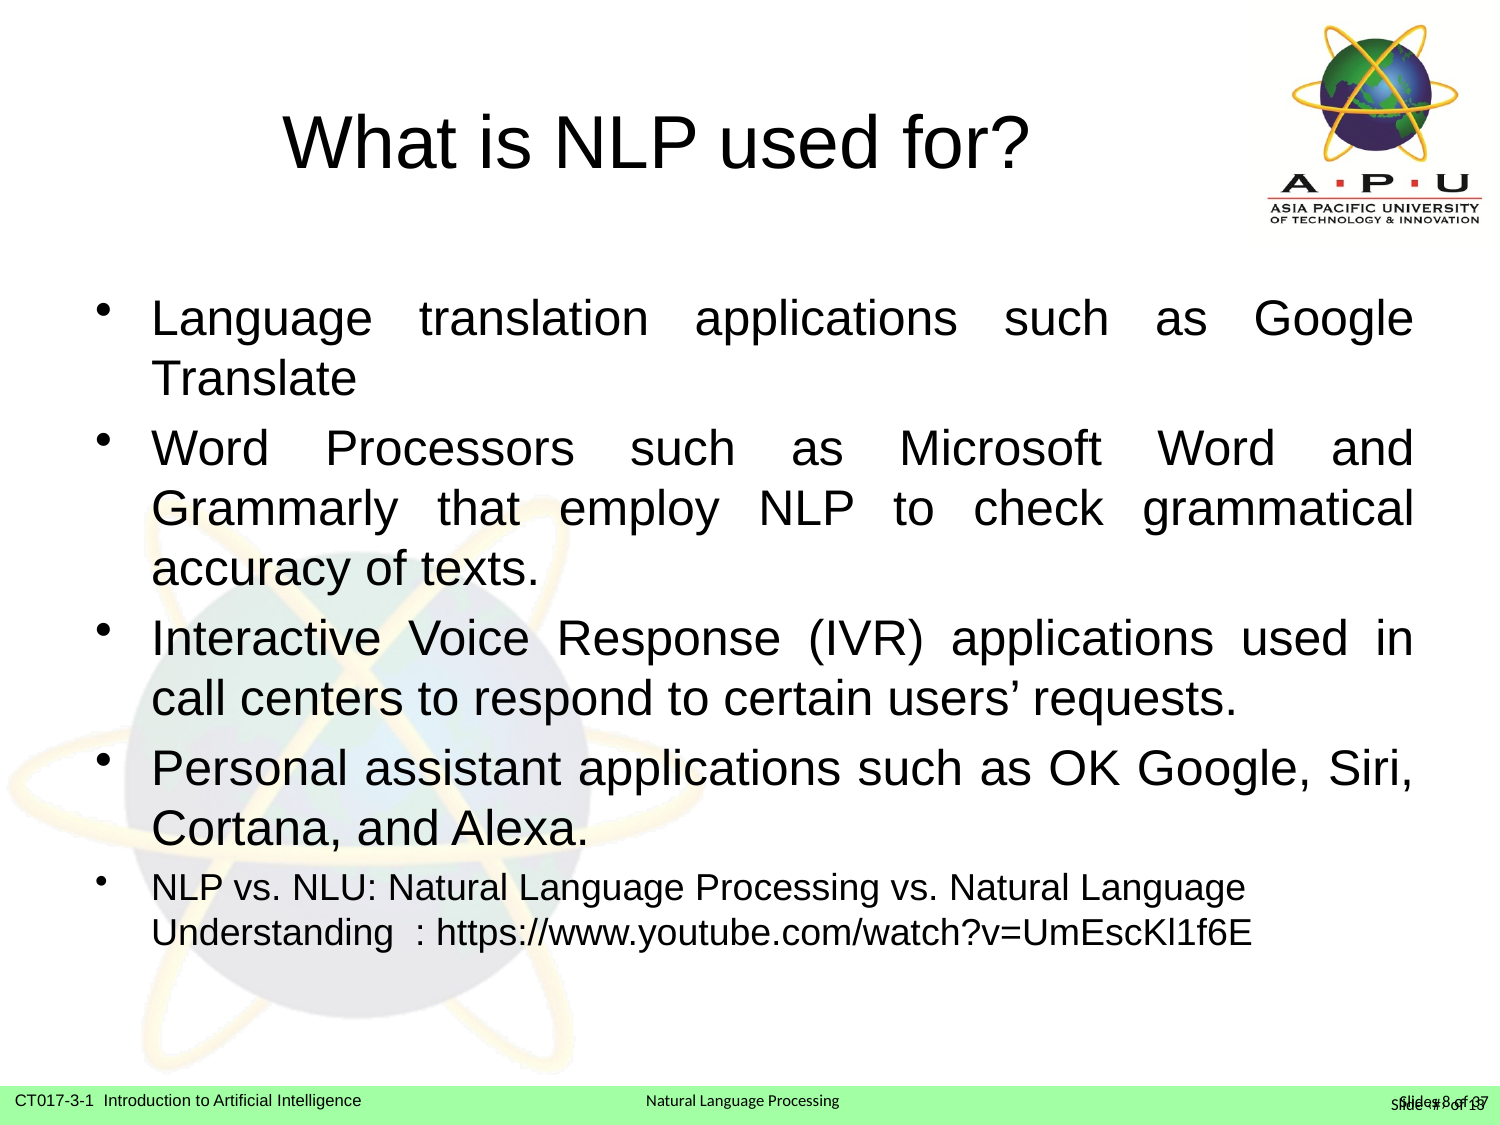

# What is NLP used for?
Language translation applications such as Google Translate
Word Processors such as Microsoft Word and Grammarly that employ NLP to check grammatical accuracy of texts.
Interactive Voice Response (IVR) applications used in call centers to respond to certain users’ requests.
Personal assistant applications such as OK Google, Siri, Cortana, and Alexa.
NLP vs. NLU: Natural Language Processing vs. Natural Language Understanding  : https://www.youtube.com/watch?v=UmEscKl1f6E

Slide ‹#› of 13